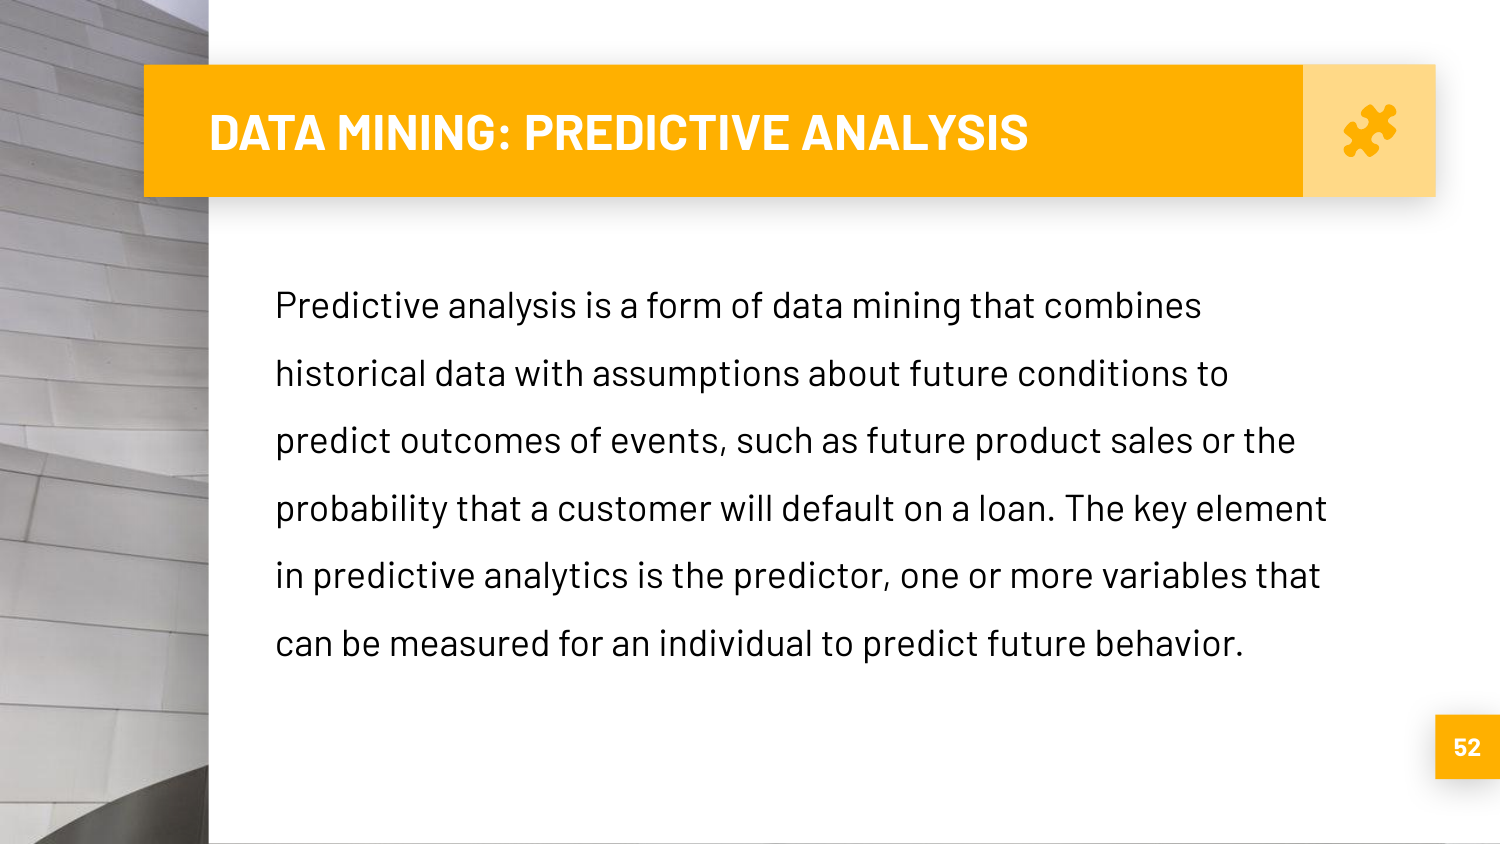

# DATA MINING: PREDICTIVE ANALYSIS

Predictive analysis is a form of data mining that combines historical data with assumptions about future conditions to predict outcomes of events, such as future product sales or the probability that a customer will default on a loan. The key element in predictive analytics is the predictor, one or more variables that can be measured for an individual to predict future behavior.
52